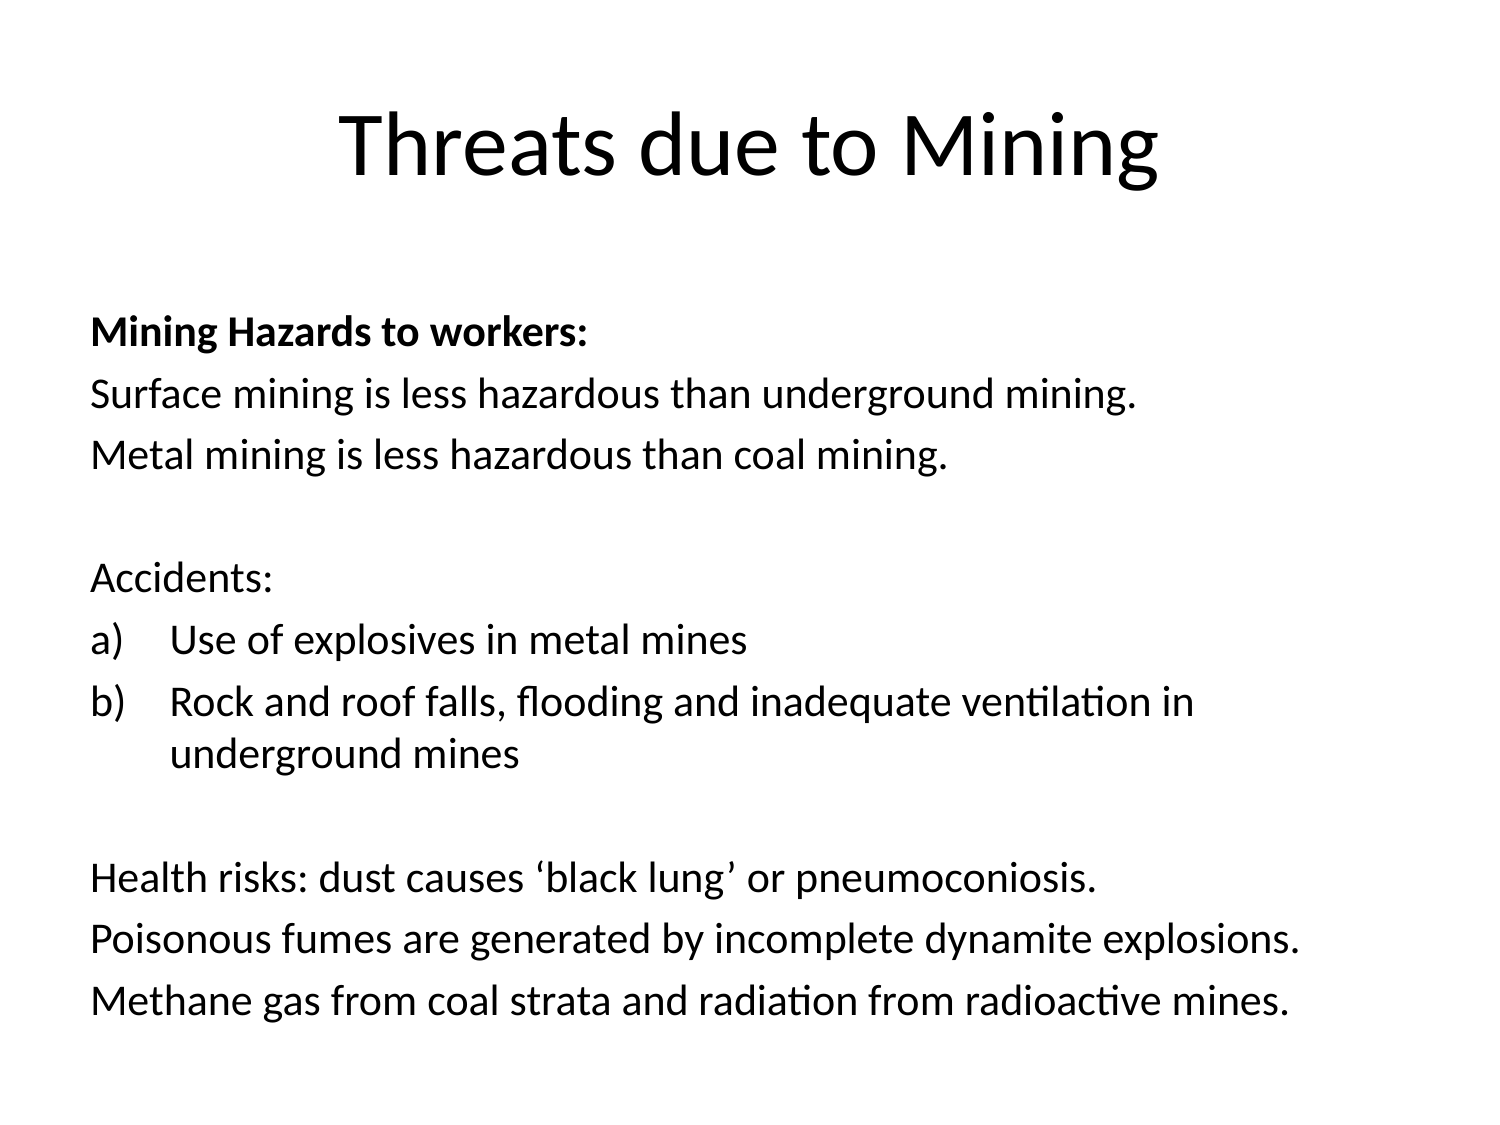

# Threats due to Mining
Mining Hazards to workers:
Surface mining is less hazardous than underground mining.
Metal mining is less hazardous than coal mining.

Accidents:
Use of explosives in metal mines
Rock and roof falls, flooding and inadequate ventilation in underground mines

Health risks: dust causes ‘black lung’ or pneumoconiosis.
Poisonous fumes are generated by incomplete dynamite explosions.
Methane gas from coal strata and radiation from radioactive mines.